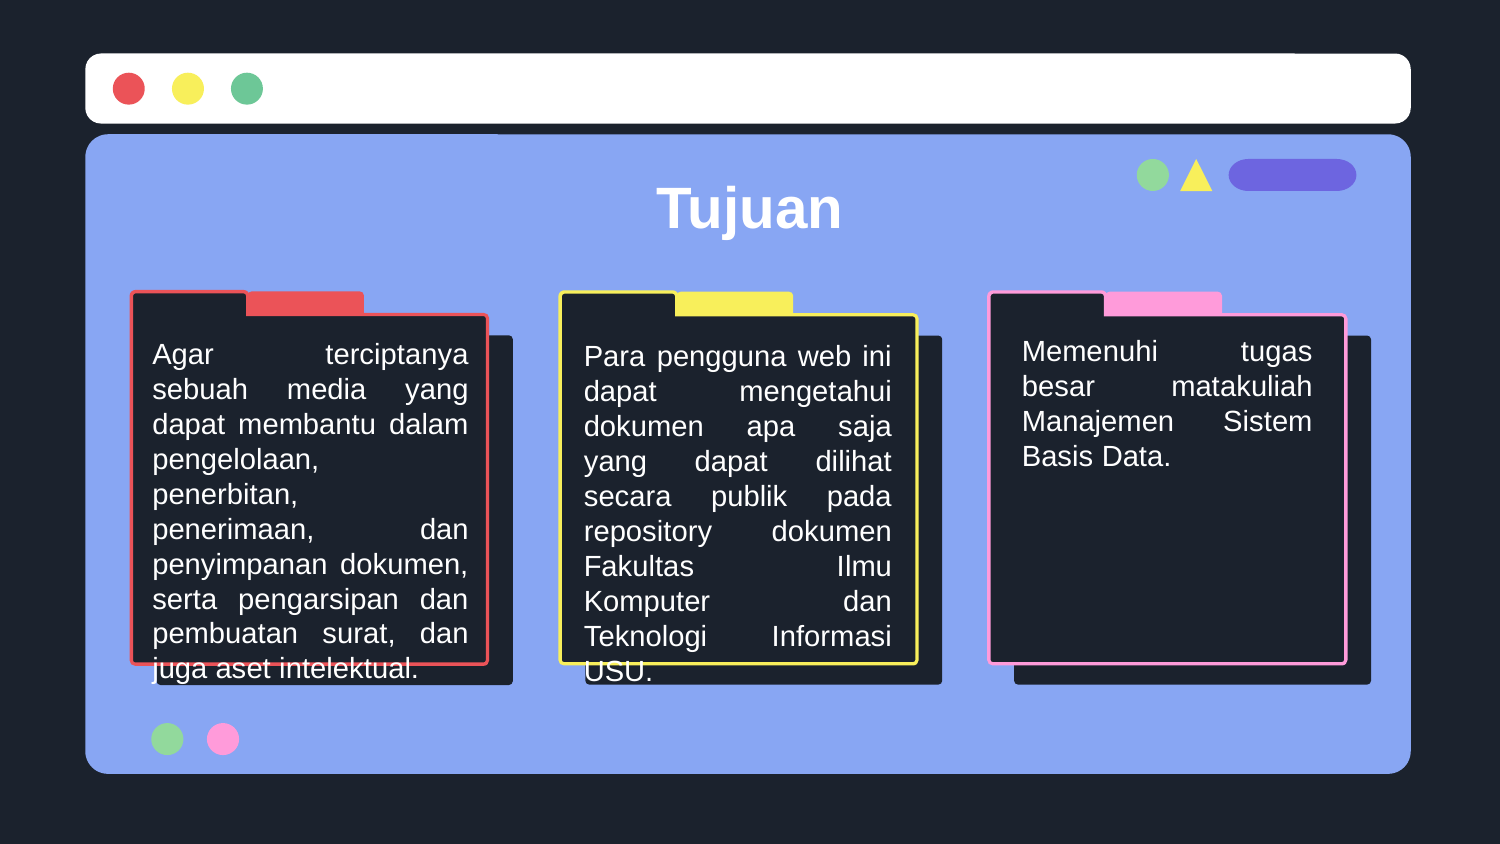

# Tujuan

Memenuhi tugas besar matakuliah Manajemen Sistem Basis Data.
Agar terciptanya sebuah media yang dapat membantu dalam pengelolaan, penerbitan, penerimaan, dan penyimpanan dokumen, serta pengarsipan dan pembuatan surat, dan juga aset intelektual.
Para pengguna web ini dapat  mengetahui dokumen apa saja yang dapat dilihat secara publik pada repository dokumen Fakultas Ilmu Komputer dan Teknologi Informasi USU.